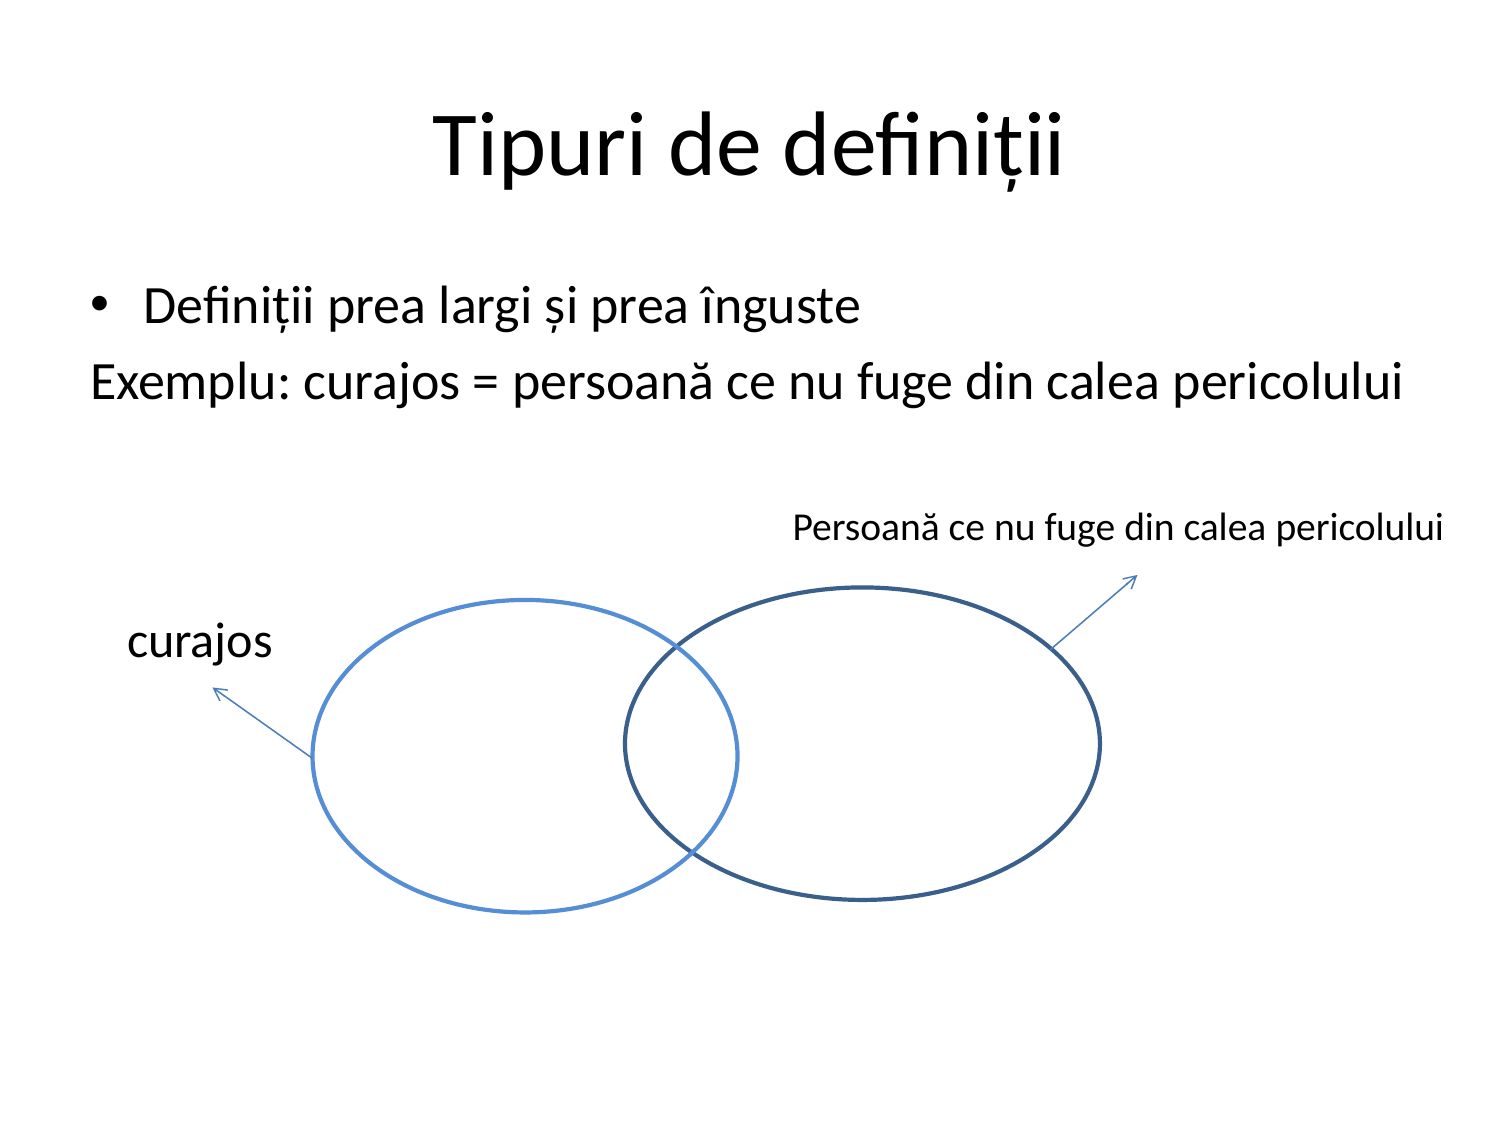

# Tipuri de definiții
Definiții prea largi și prea înguste
Exemplu: curajos = persoană ce nu fuge din calea pericolului
Persoană ce nu fuge din calea pericolului

curajos